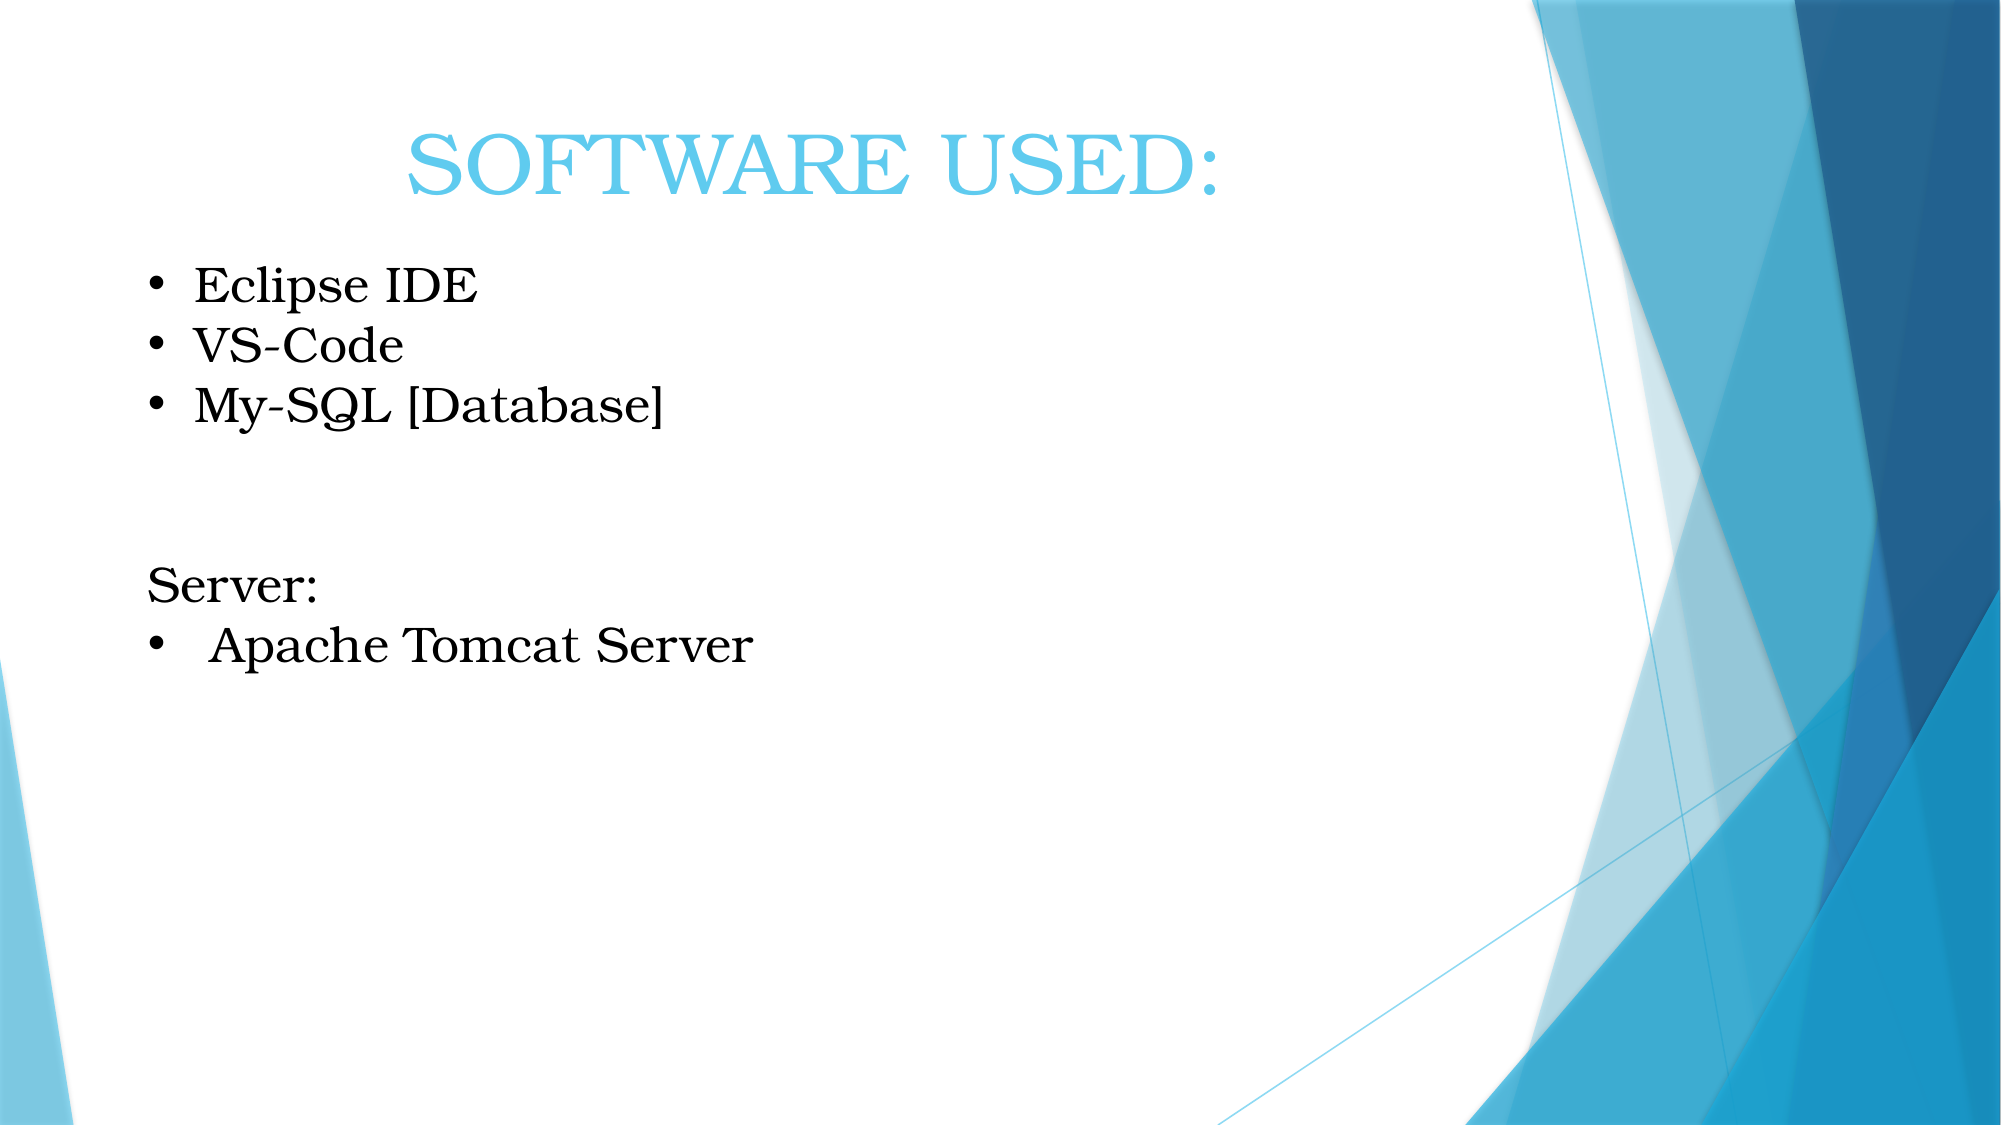

# SOFTWARE USED:
Eclipse IDE
VS-Code
My-SQL [Database]

Server:
 Apache Tomcat Server